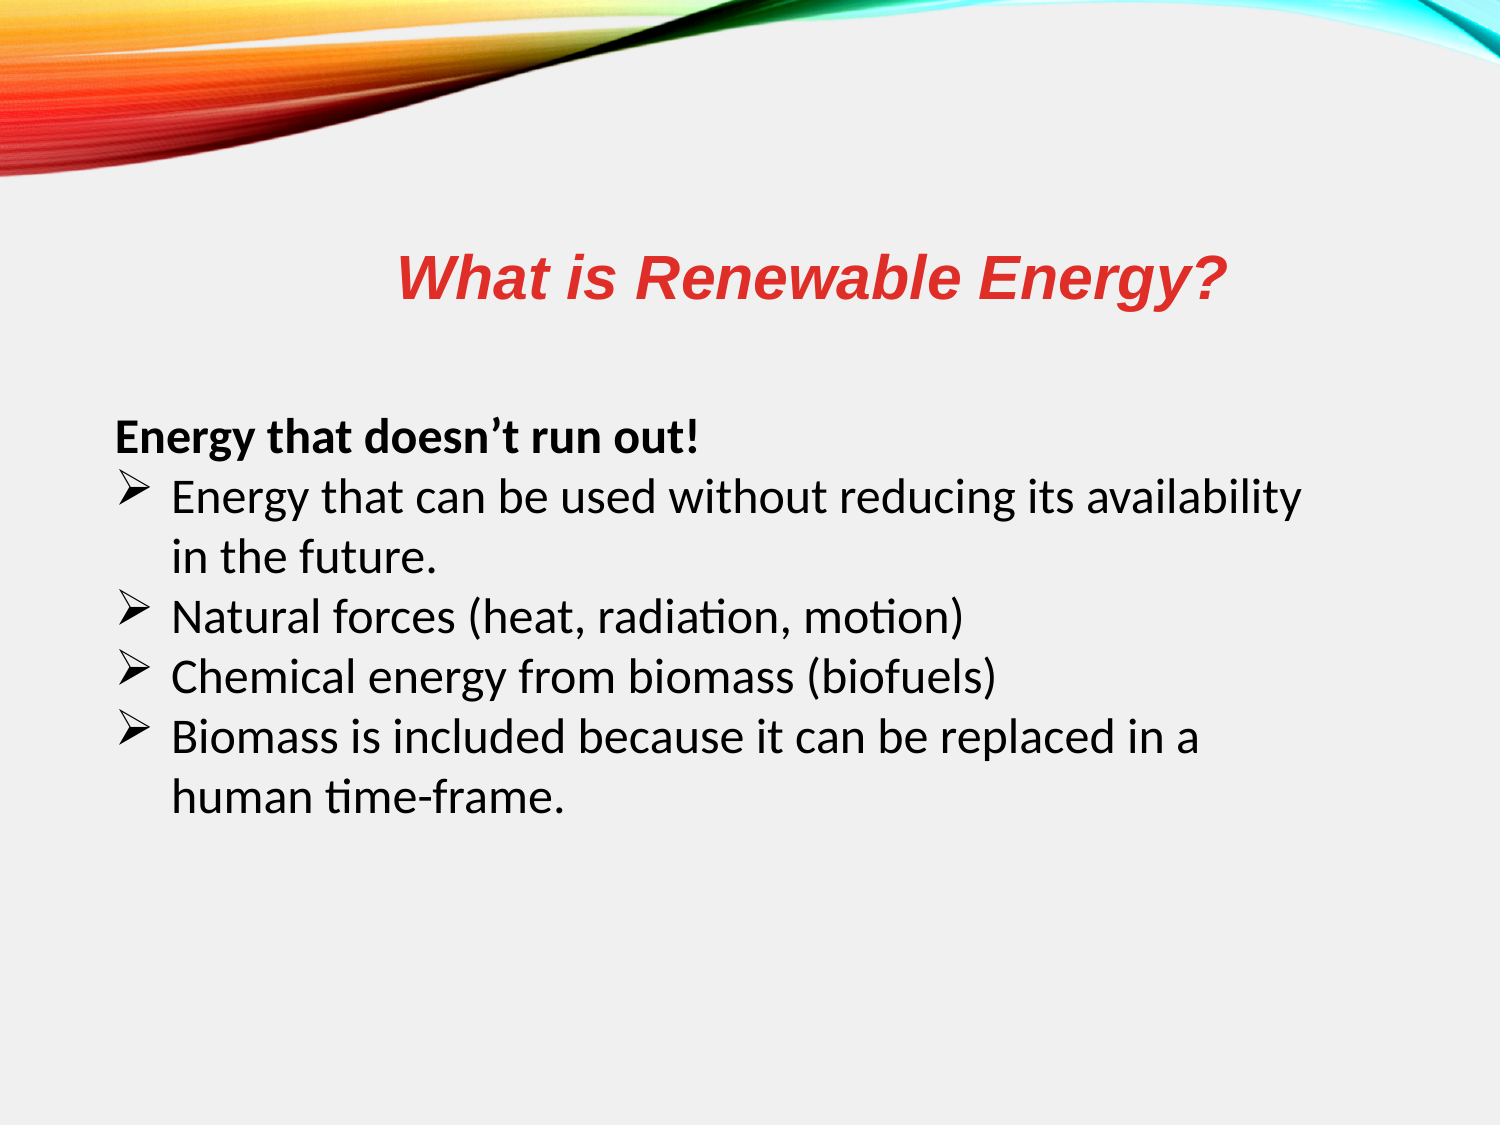

What is Renewable Energy?

Energy that doesn’t run out!
Energy that can be used without reducing its availability in the future.
Natural forces (heat, radiation, motion)
Chemical energy from biomass (biofuels)
Biomass is included because it can be replaced in a human time-frame.